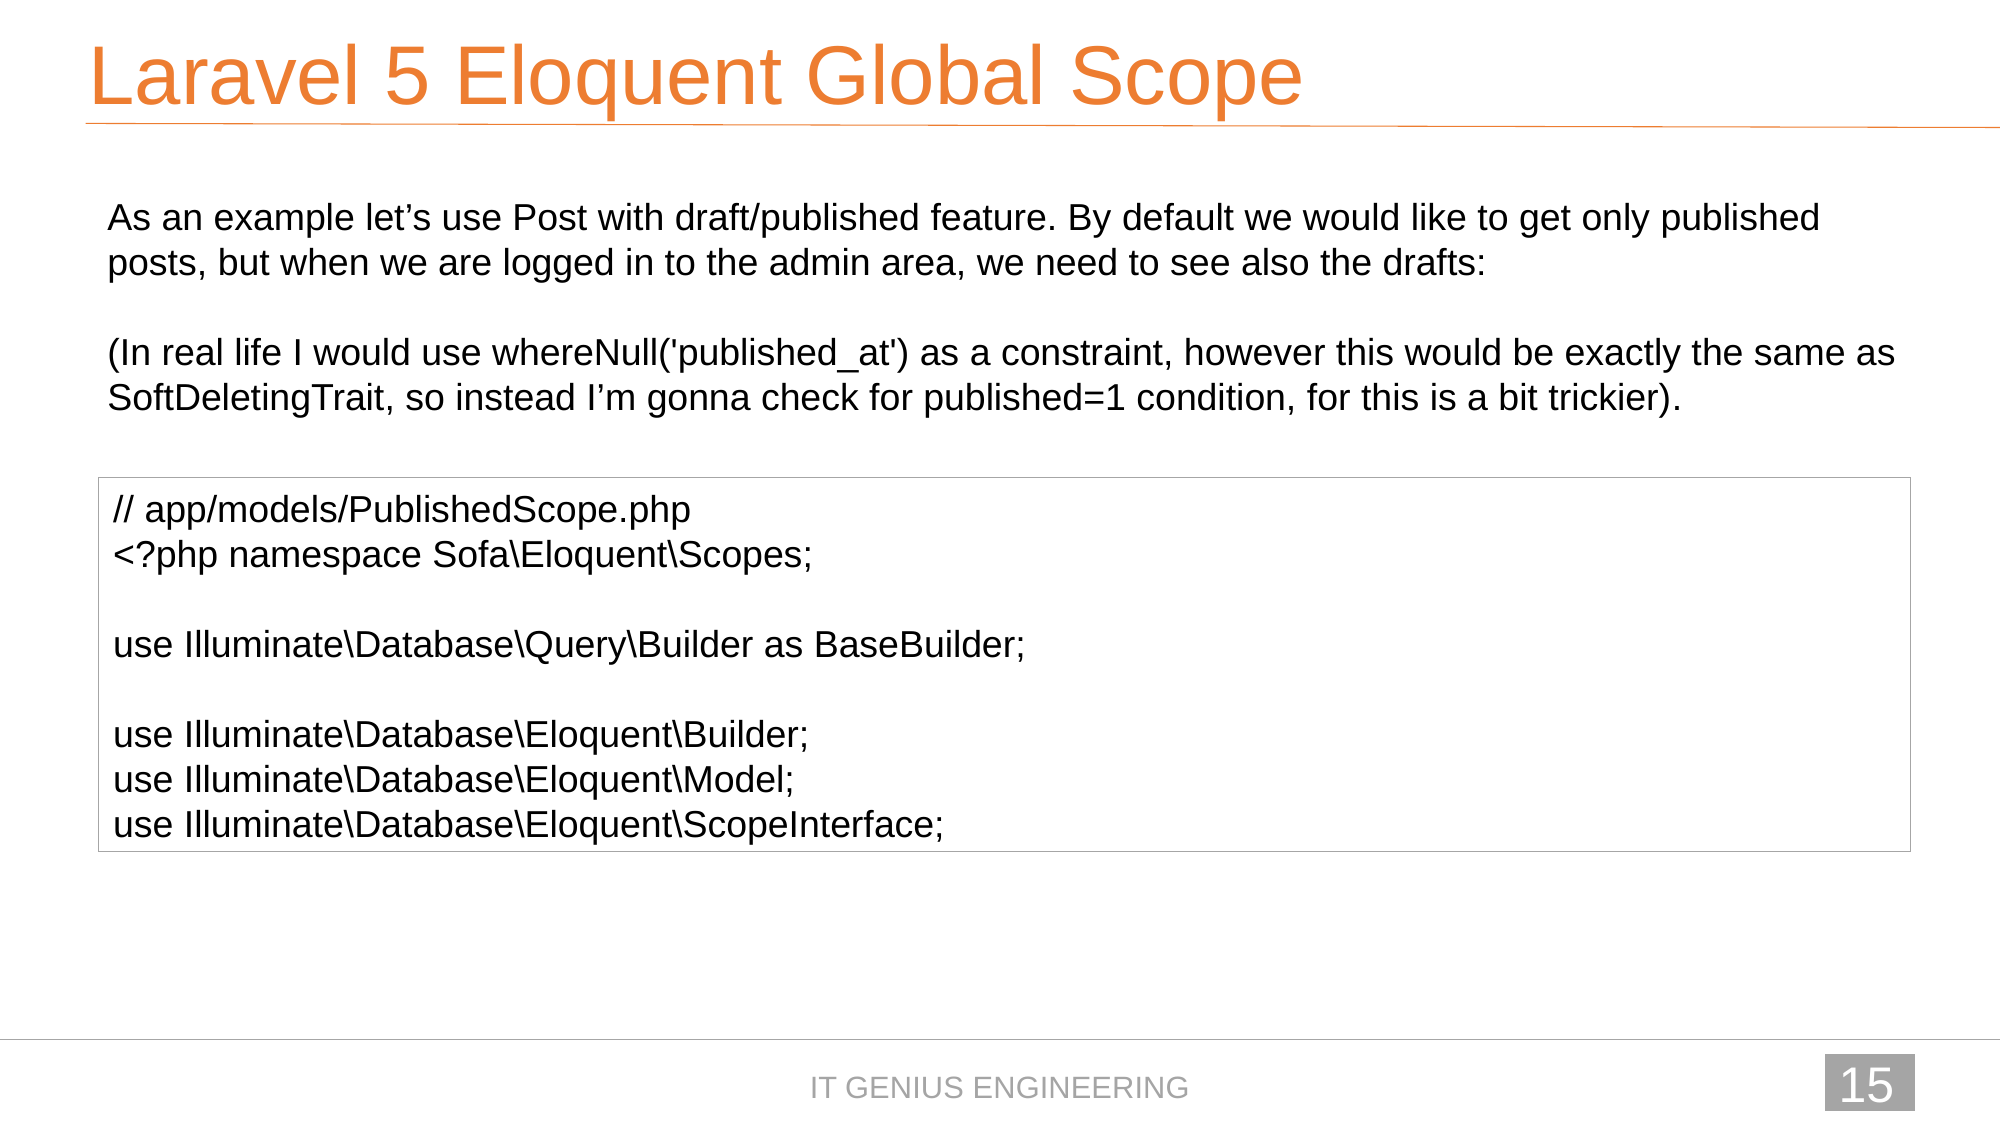

Laravel 5 Eloquent Global Scope
As an example let’s use Post with draft/published feature. By default we would like to get only published posts, but when we are logged in to the admin area, we need to see also the drafts:

(In real life I would use whereNull('published_at') as a constraint, however this would be exactly the same as SoftDeletingTrait, so instead I’m gonna check for published=1 condition, for this is a bit trickier).
// app/models/PublishedScope.php
<?php namespace Sofa\Eloquent\Scopes;

use Illuminate\Database\Query\Builder as BaseBuilder;

use Illuminate\Database\Eloquent\Builder;
use Illuminate\Database\Eloquent\Model;
use Illuminate\Database\Eloquent\ScopeInterface;
156
IT GENIUS ENGINEERING